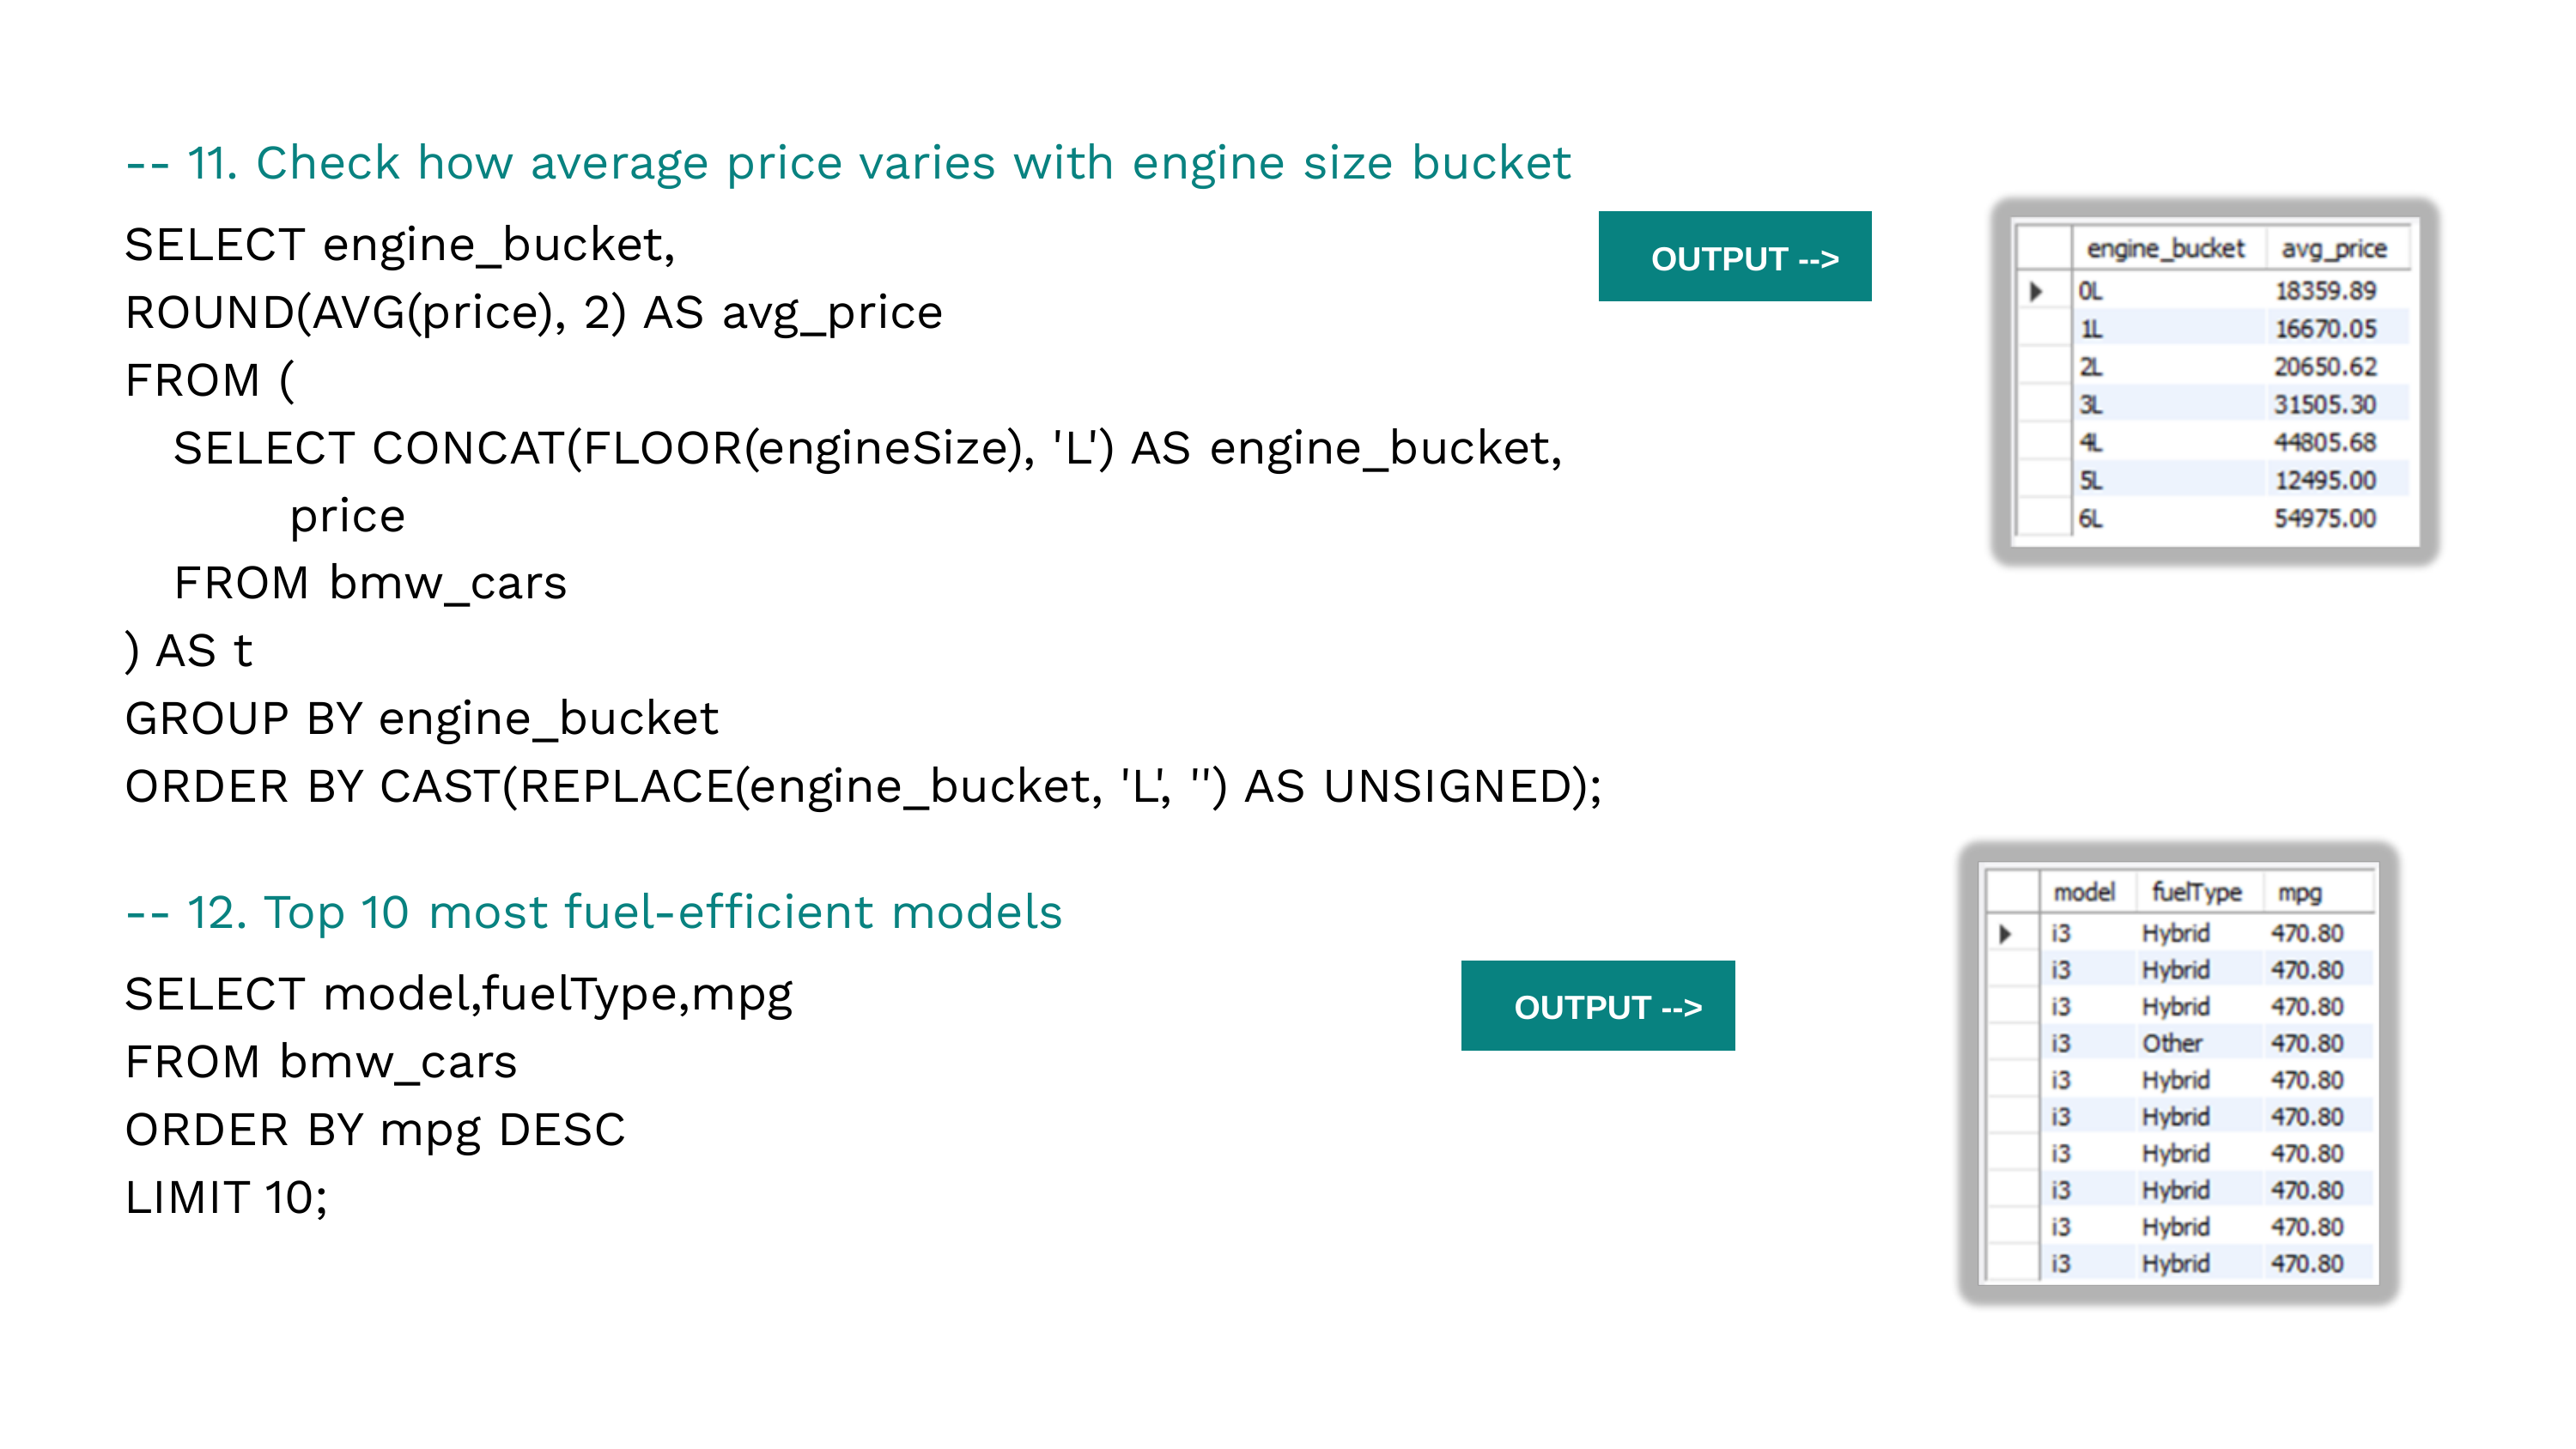

-- 11. Check how average price varies with engine size bucket

SELECT engine_bucket,
ROUND(AVG(price), 2) AS avg_price
FROM (
   SELECT CONCAT(FLOOR(engineSize), 'L') AS engine_bucket,
          price
   FROM bmw_cars
) AS t
GROUP BY engine_bucket
ORDER BY CAST(REPLACE(engine_bucket, 'L', '') AS UNSIGNED);

OUTPUT -->

-- 12. Top 10 most fuel-efficient models
SELECT model,fuelType,mpg
FROM bmw_cars
ORDER BY mpg DESC
LIMIT 10;

OUTPUT -->